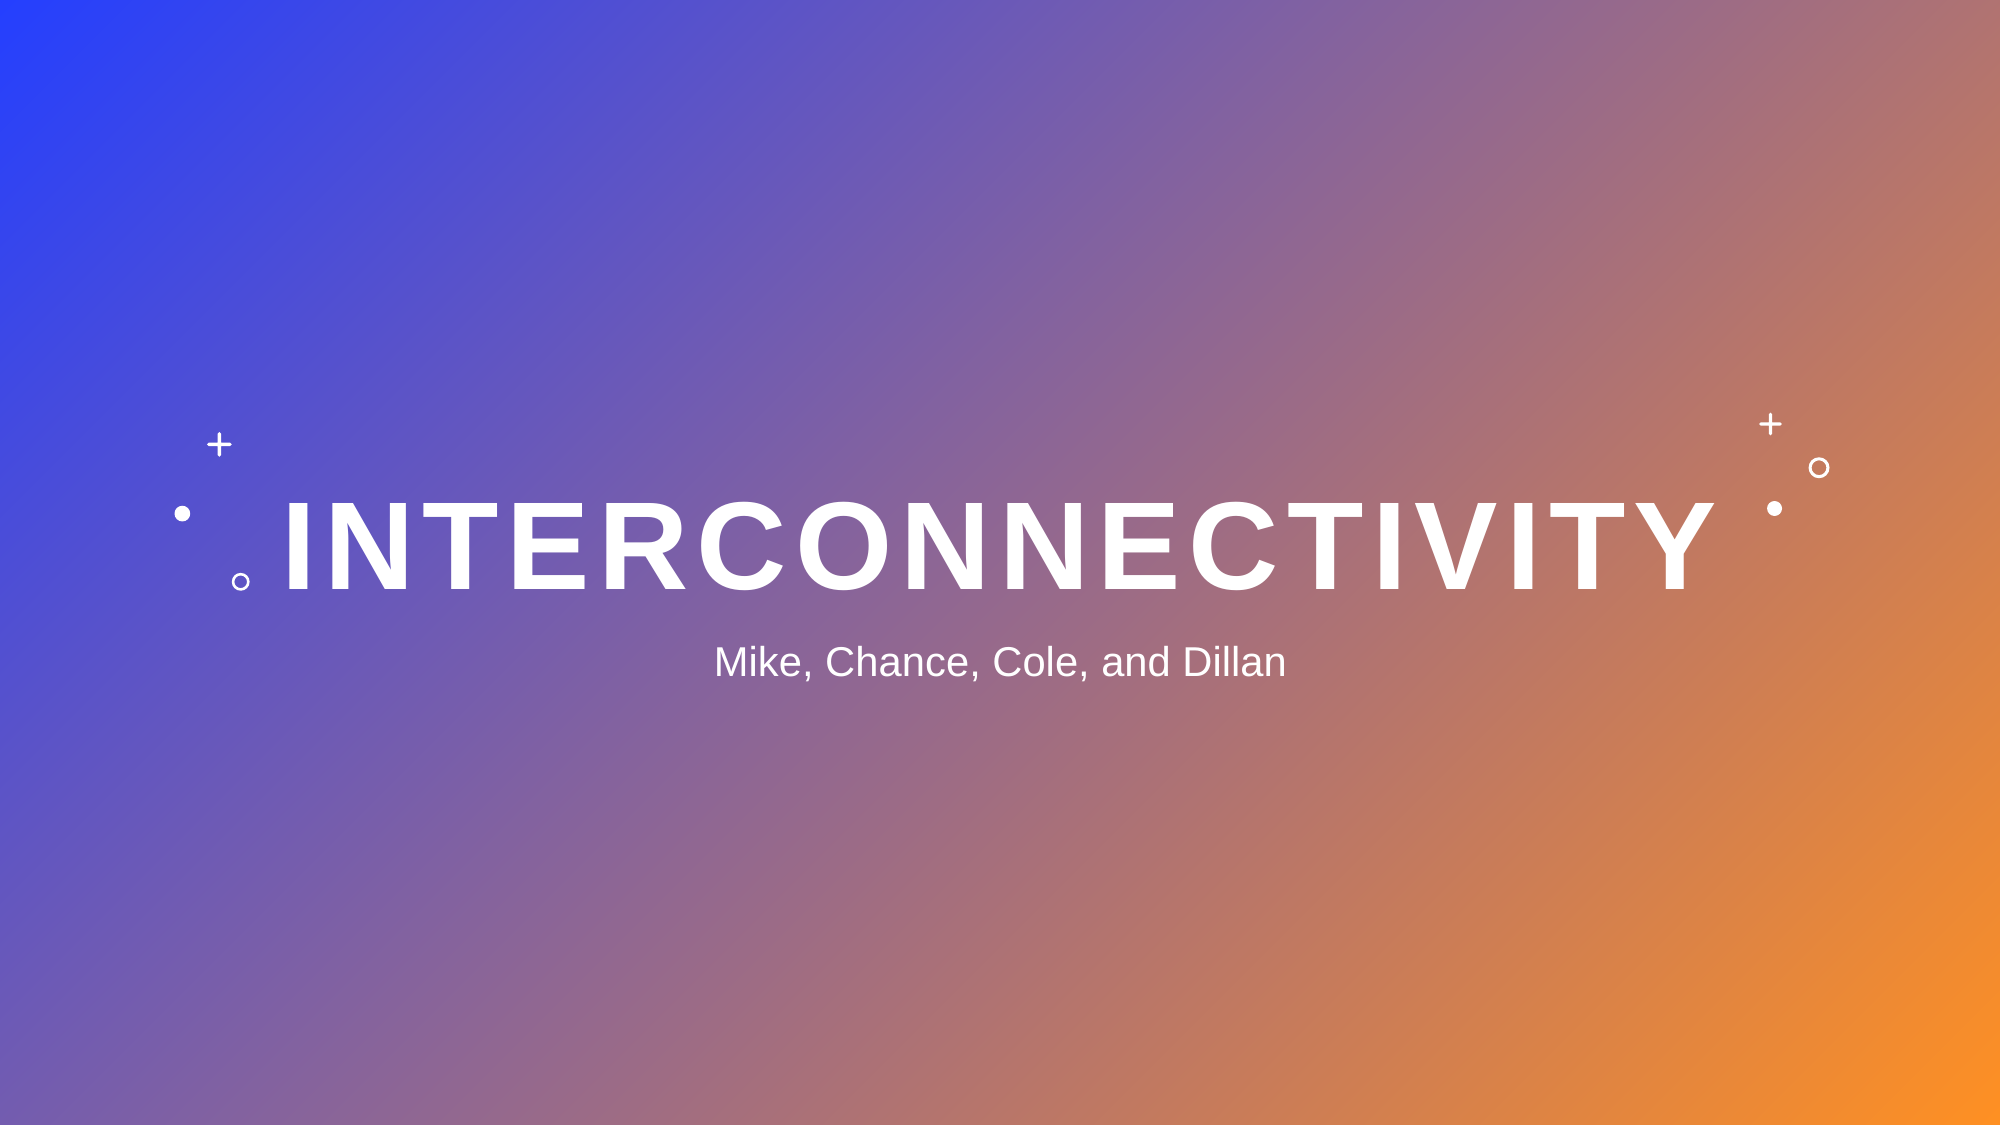

# Interconnectivity
Mike, Chance, Cole, and Dillan